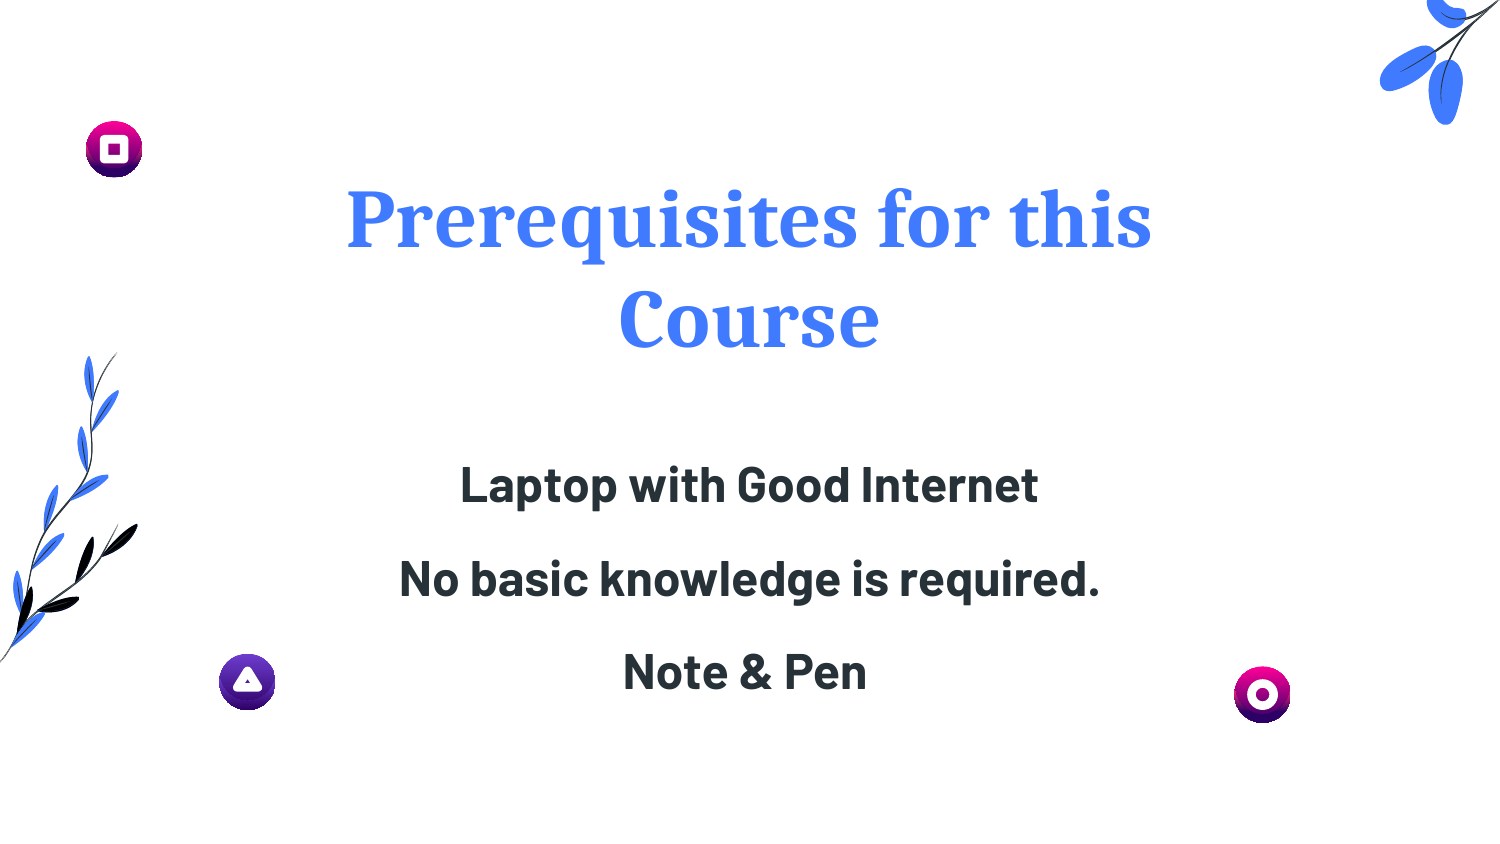

Prerequisites for this Course

Laptop with Good Internet
No basic knowledge is required.
Note & Pen